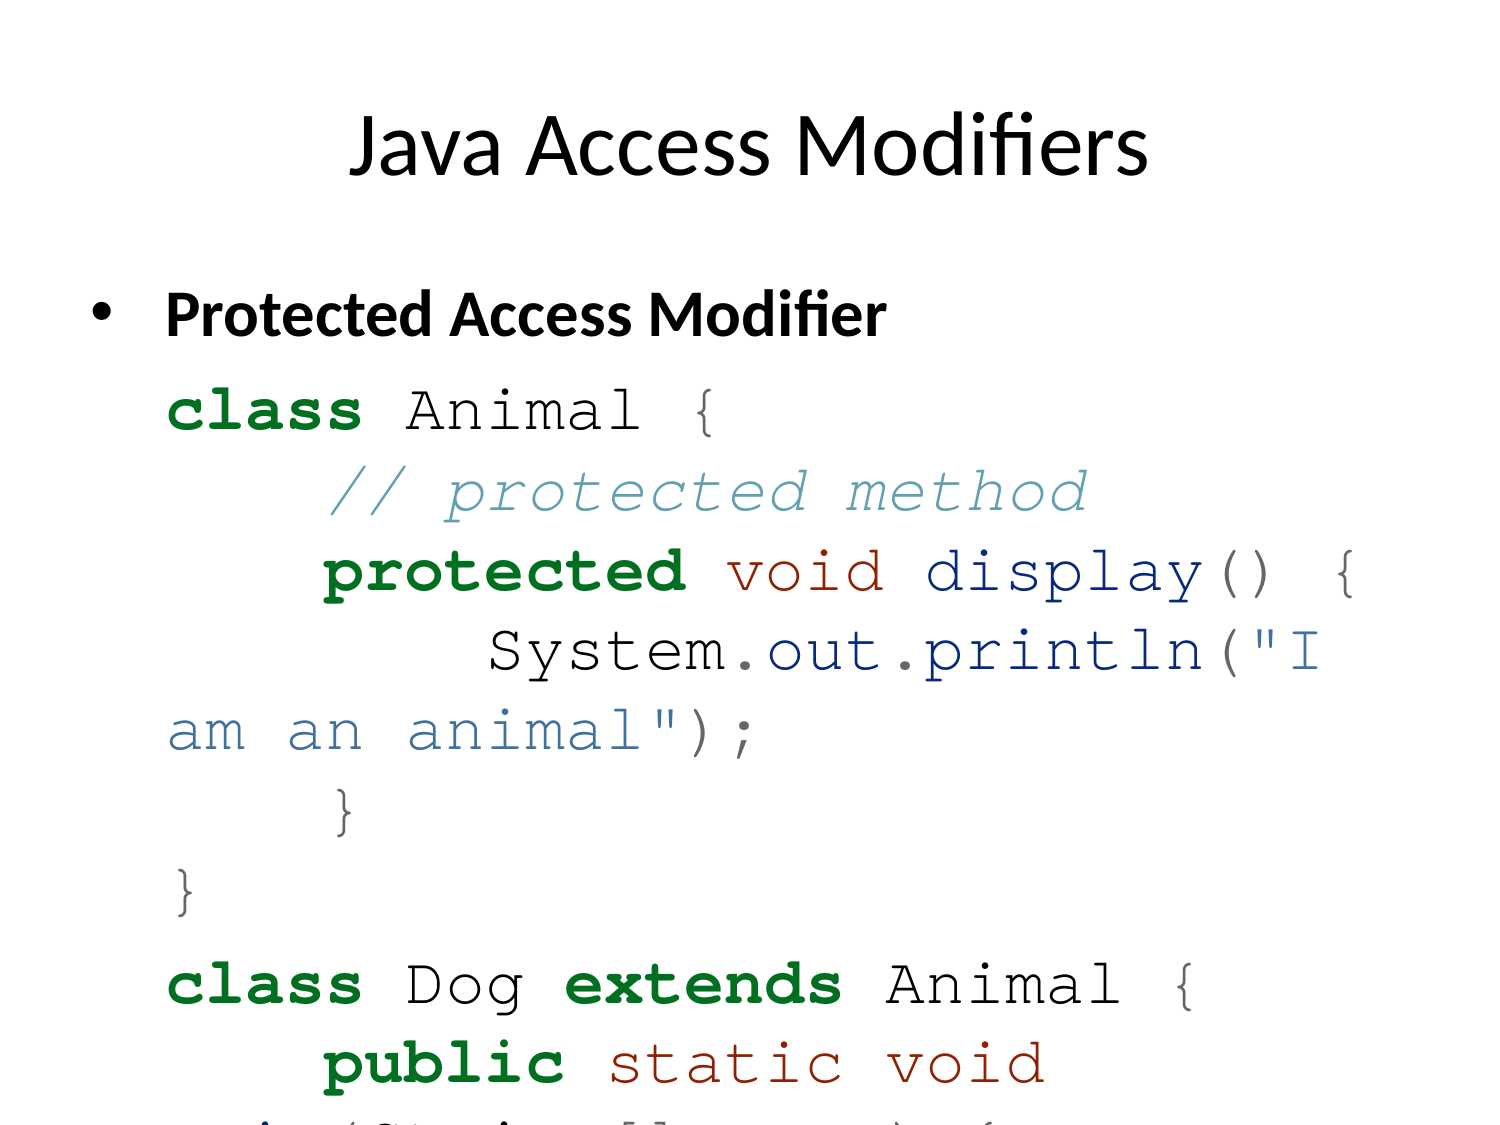

# Java Access Modifiers
Protected Access Modifier
class Animal {
    // protected method
    protected void display() {
        System.out.println("I am an animal");
    }
}
class Dog extends Animal {
    public static void main(String[] args) {
        // create an object of Dog class
        Dog dog = new Dog();
         // access protected method
        dog.display();
    }
}